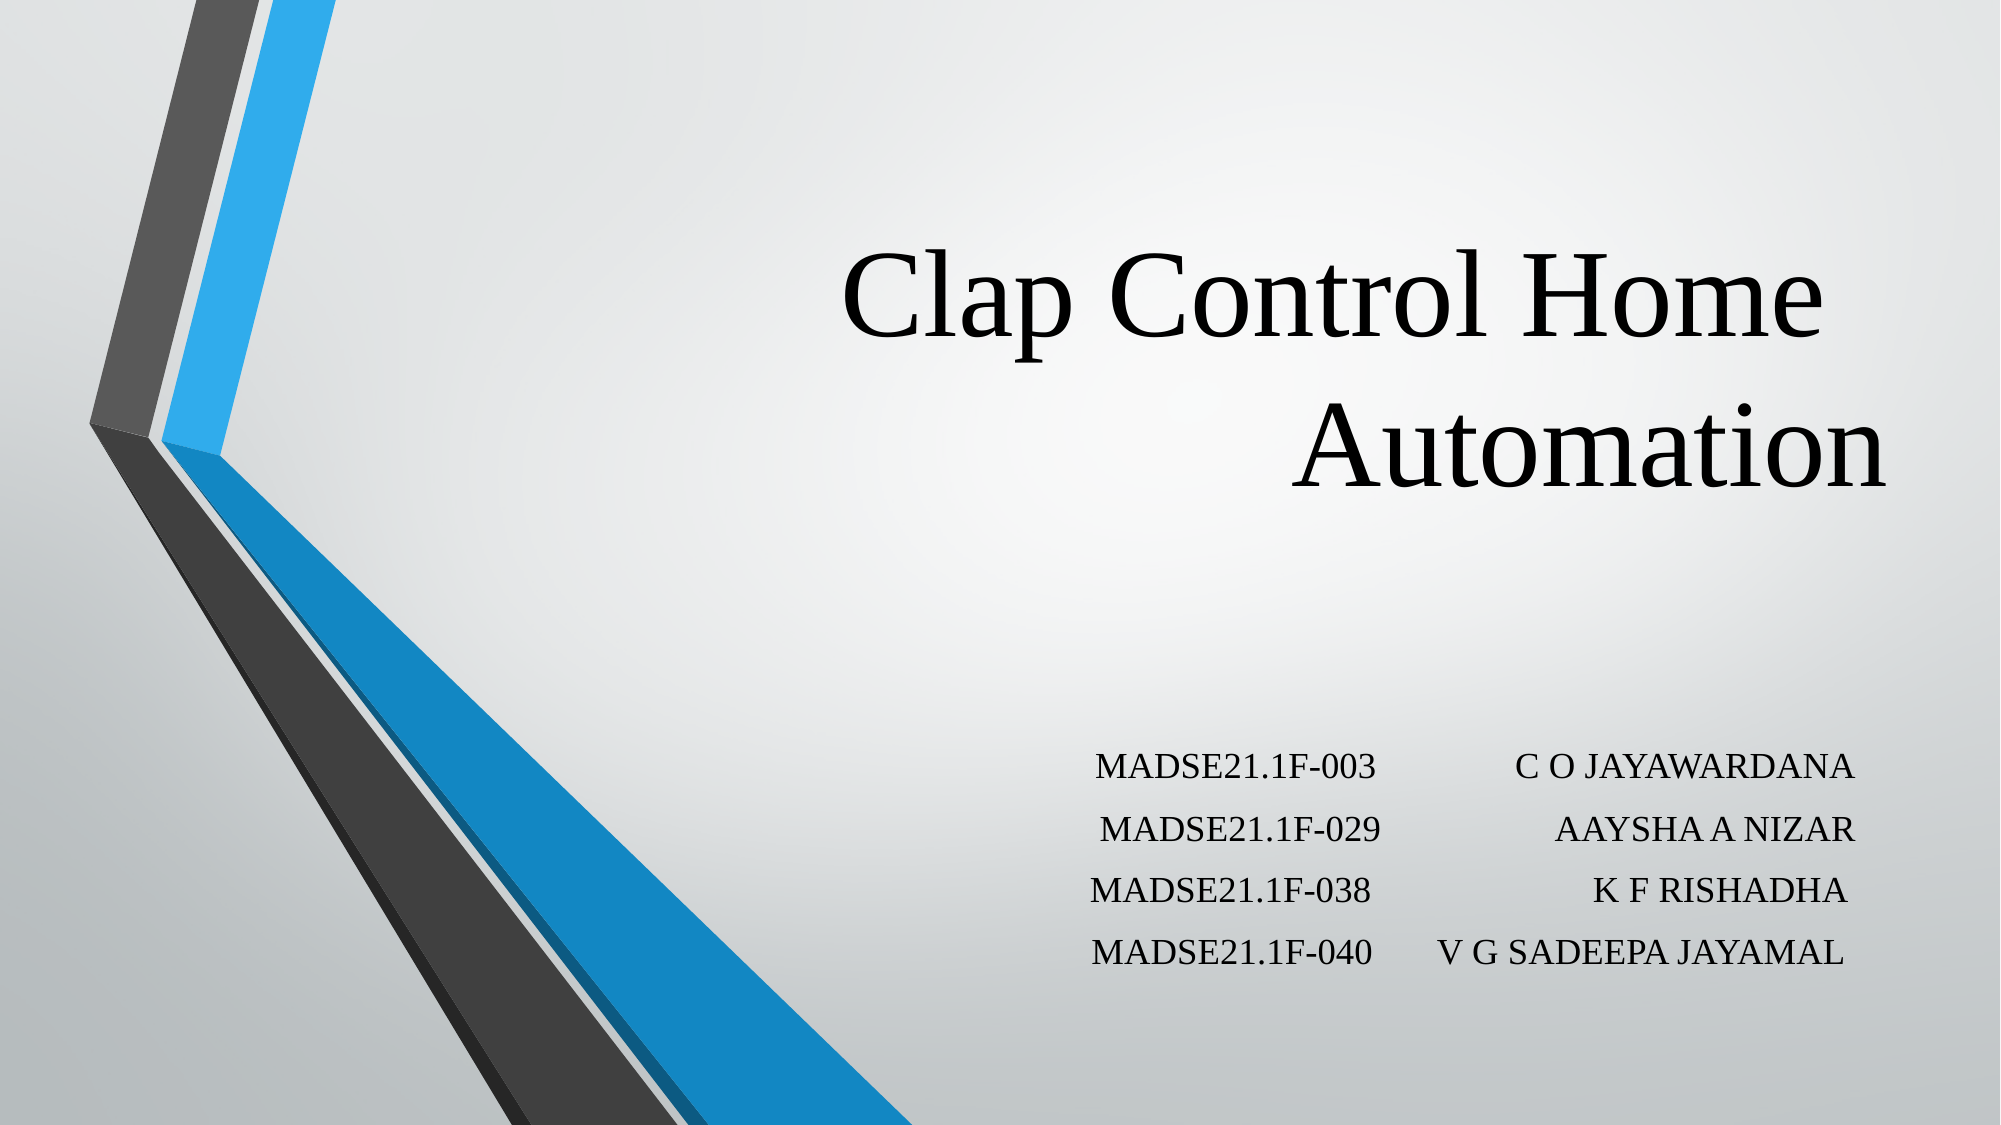

# Clap Control Home   Automation

MADSE21.1F-003               C O JAYAWARDANA
 MADSE21.1F-029                   AAYSHA A NIZAR
  MADSE21.1F-038                        K F RISHADHA
MADSE21.1F-040       V G SADEEPA JAYAMAL